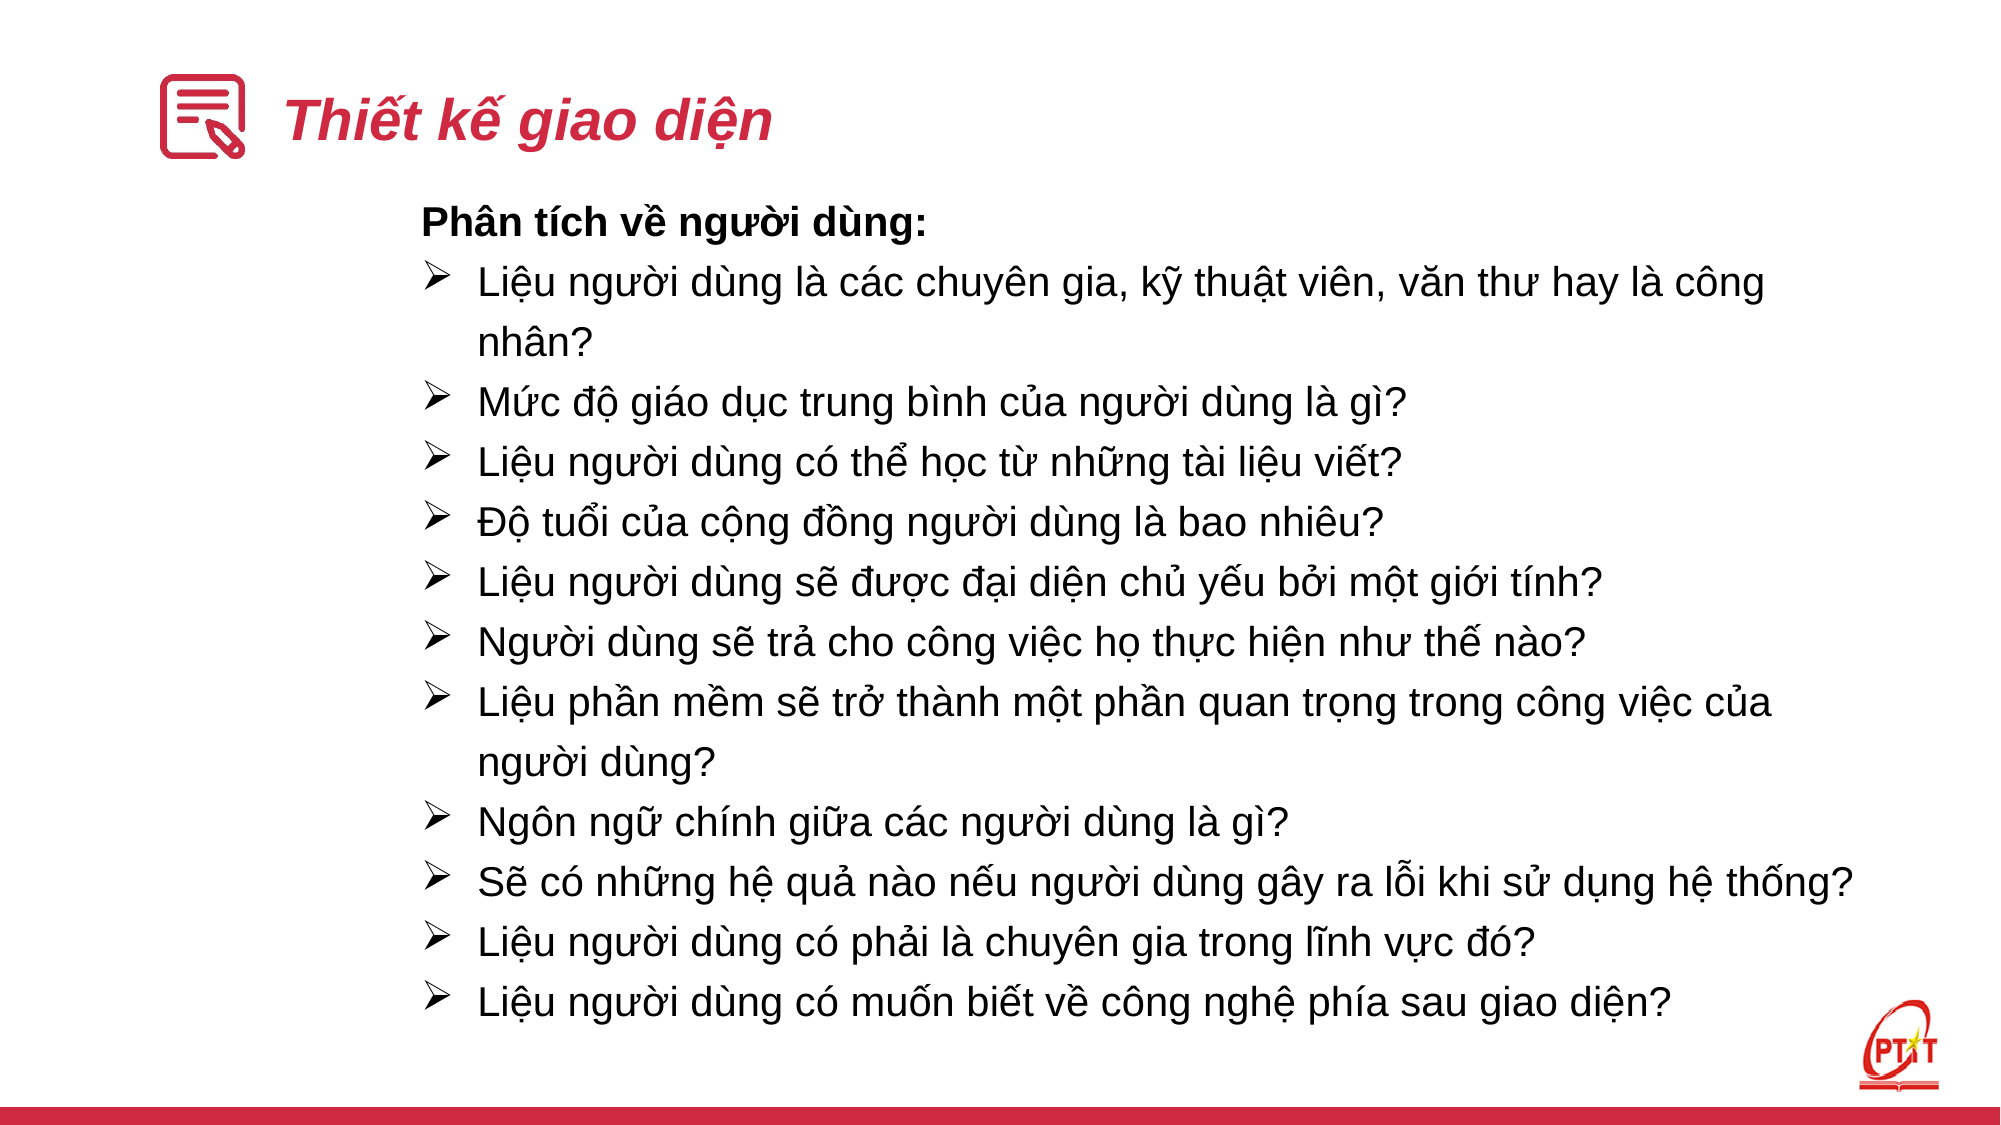

# Thiết kế giao diện
Phân tích về người dùng:
Liệu người dùng là các chuyên gia, kỹ thuật viên, văn thư hay là công nhân?
Mức độ giáo dục trung bình của người dùng là gì?
Liệu người dùng có thể học từ những tài liệu viết?
Độ tuổi của cộng đồng người dùng là bao nhiêu?
Liệu người dùng sẽ được đại diện chủ yếu bởi một giới tính?
Người dùng sẽ trả cho công việc họ thực hiện như thế nào?
Liệu phần mềm sẽ trở thành một phần quan trọng trong công việc của người dùng?
Ngôn ngữ chính giữa các người dùng là gì?
Sẽ có những hệ quả nào nếu người dùng gây ra lỗi khi sử dụng hệ thống?
Liệu người dùng có phải là chuyên gia trong lĩnh vực đó?
Liệu người dùng có muốn biết về công nghệ phía sau giao diện?